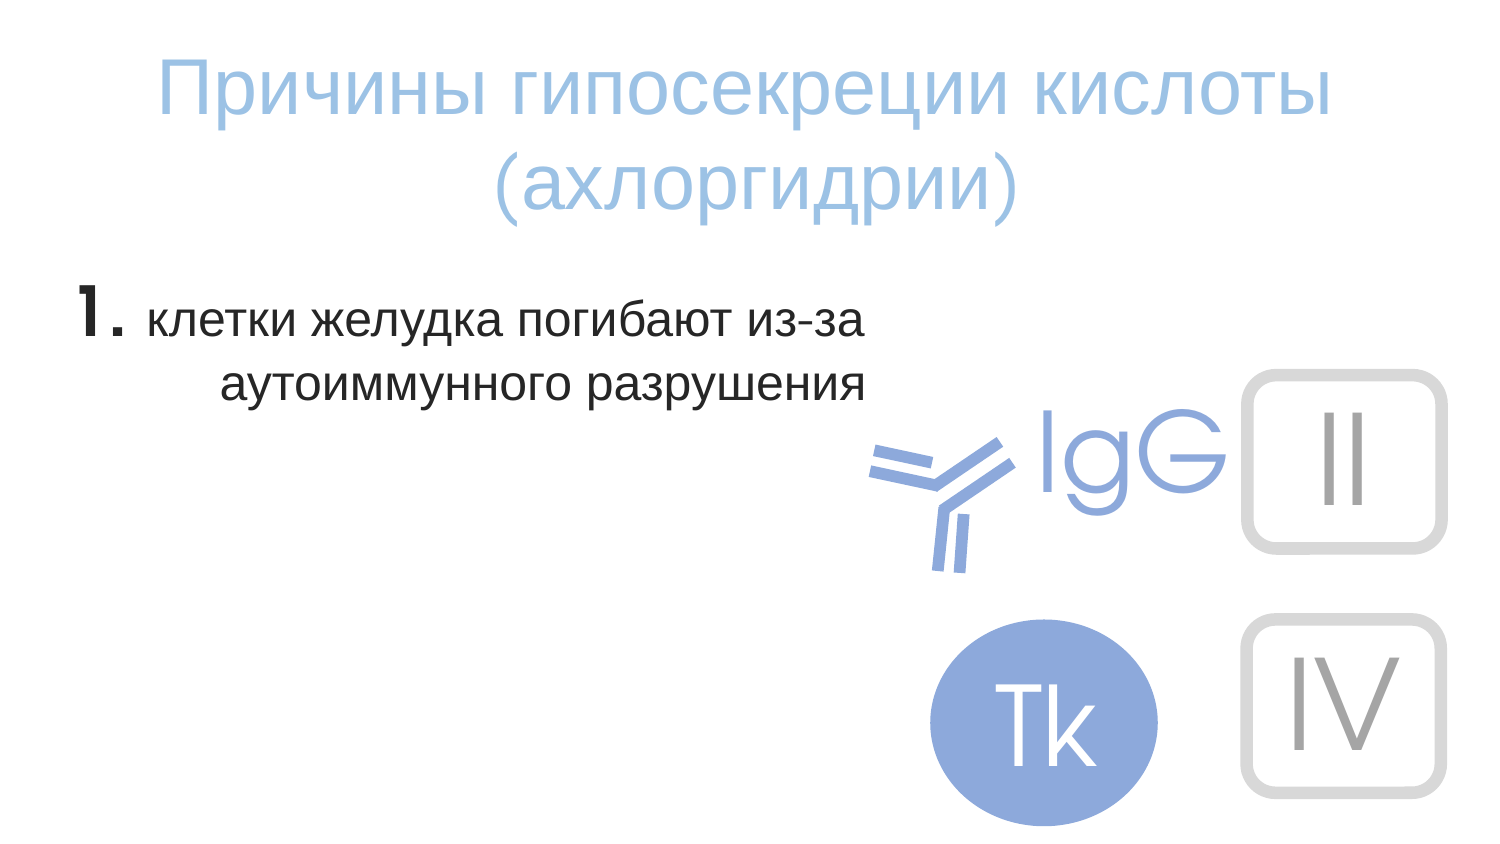

Причины гипосекреции кислоты
(ахлоргидрии)
1. клетки желудка погибают из-за
	аутоиммунного разрушения
II

IgG

IV

Tk